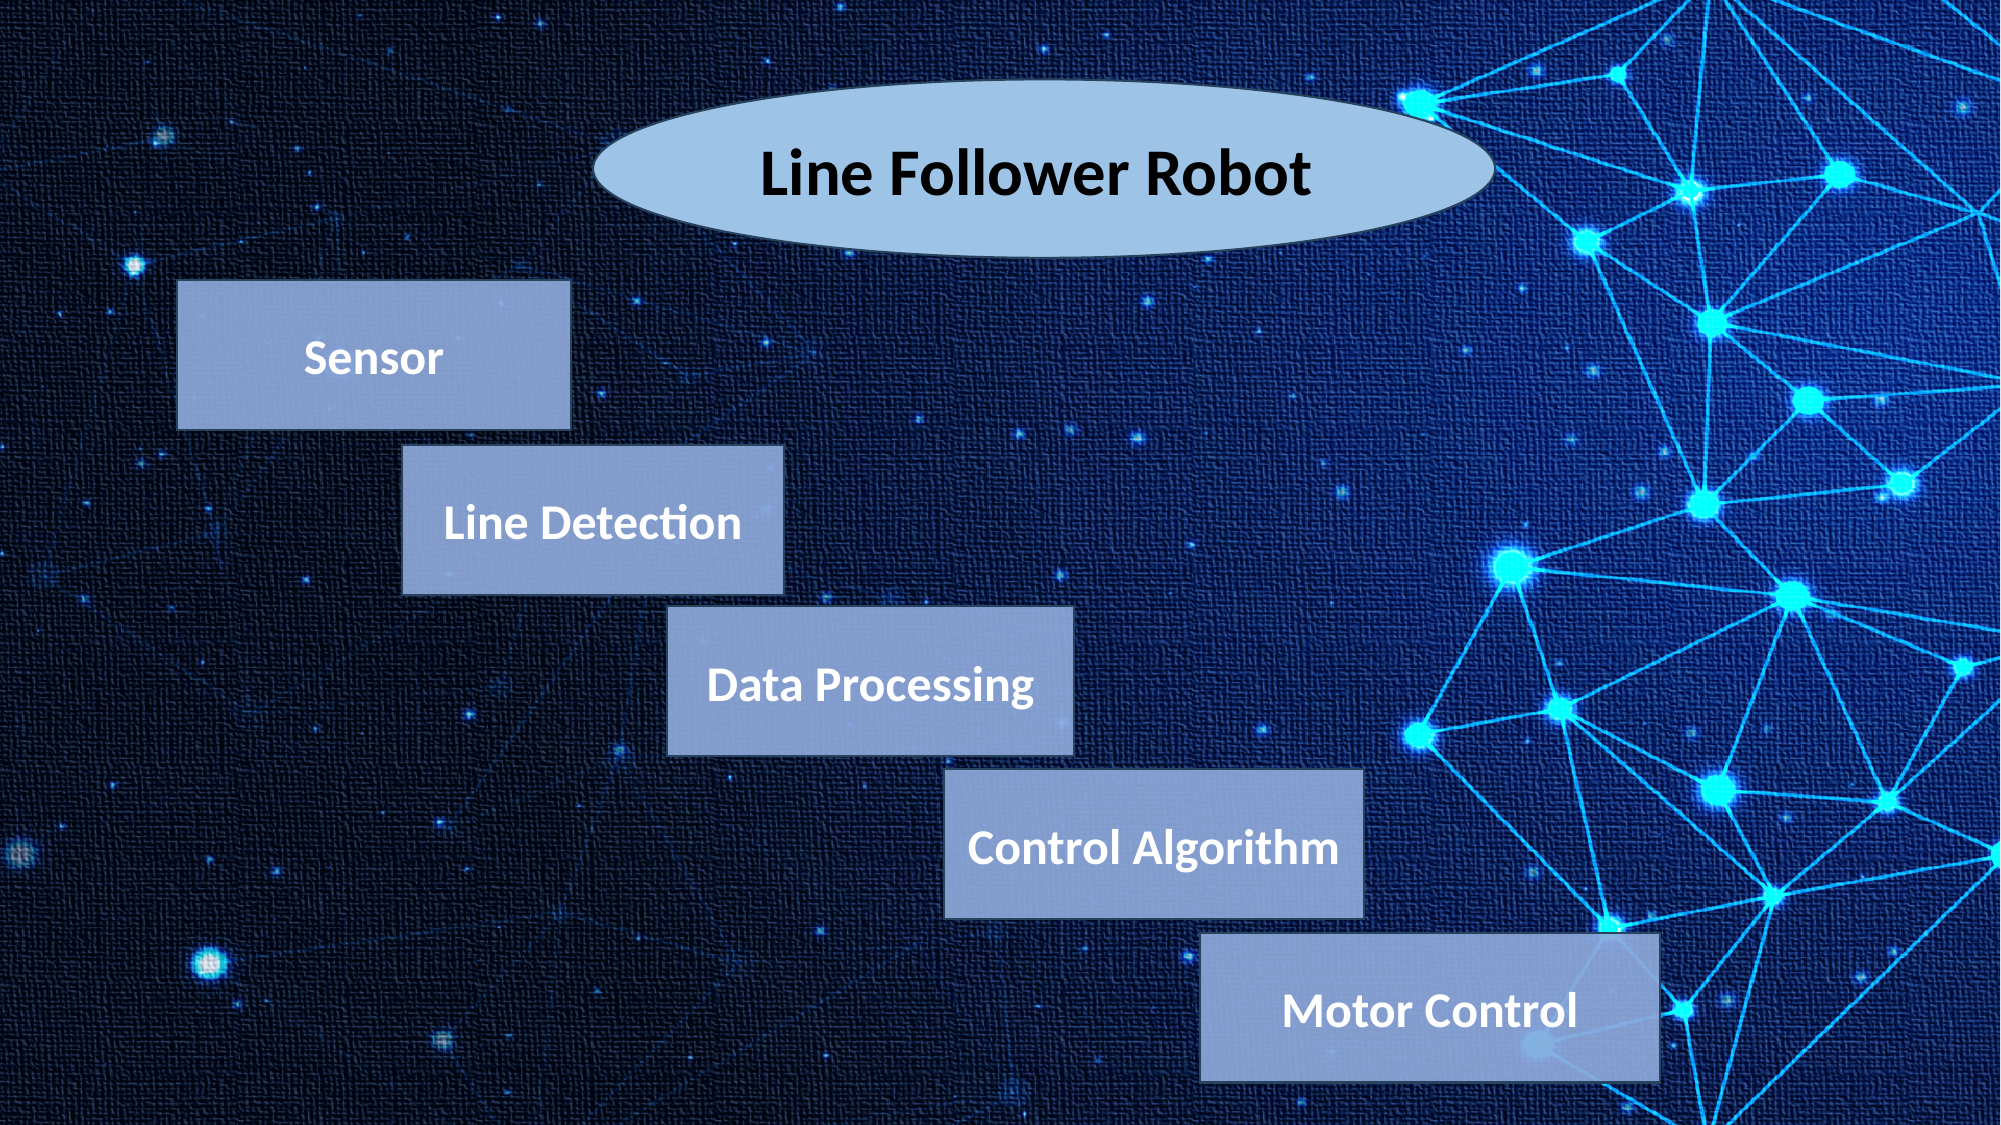

Line Follower Robot
Sensor
Line Detection
Data Processing
Control Algorithm
Motor Control